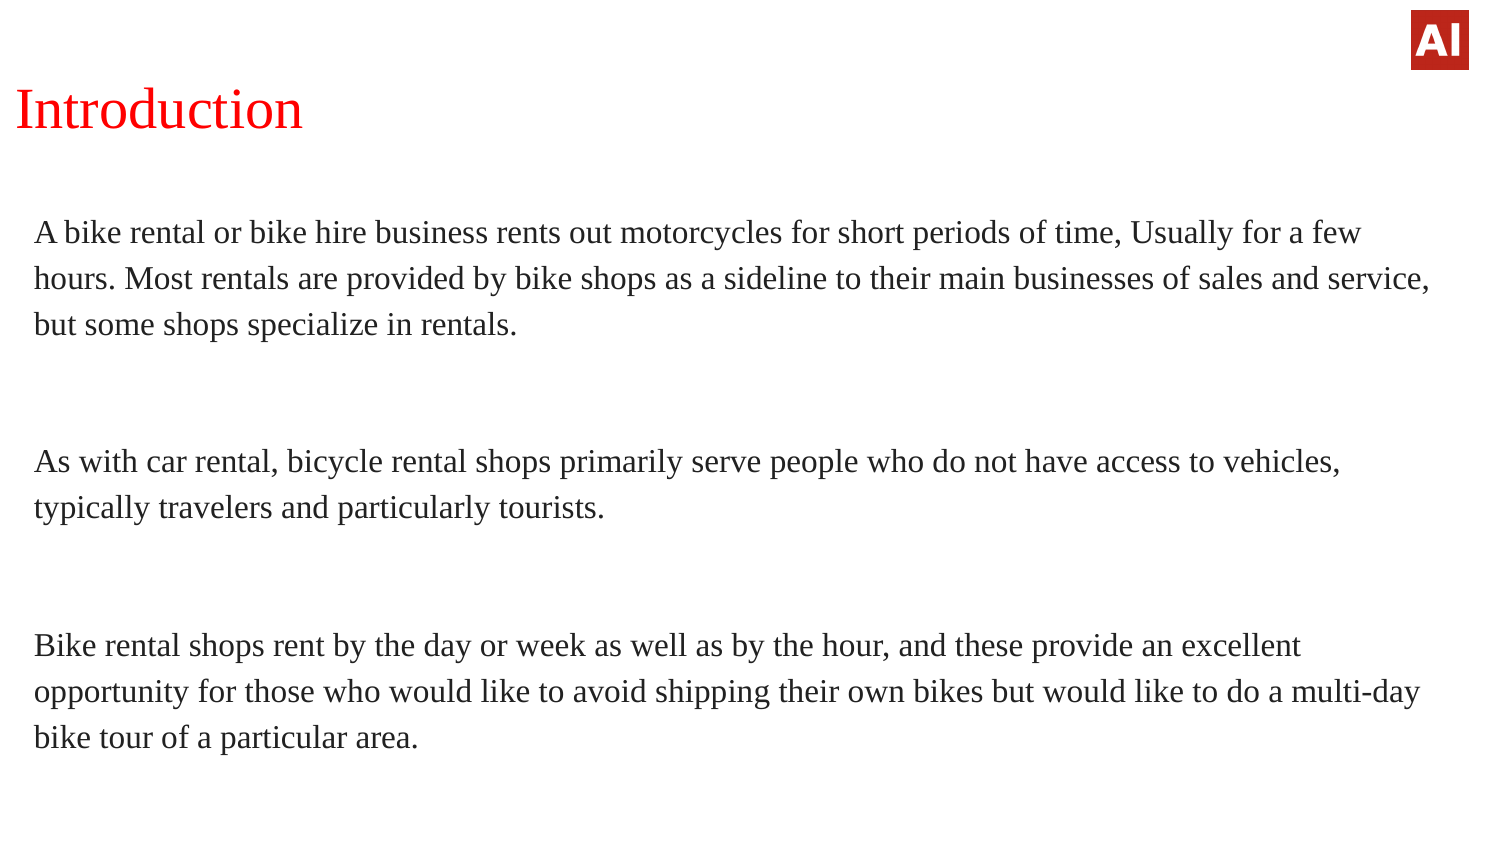

# Introduction
A bike rental or bike hire business rents out motorcycles for short periods of time, Usually for a few hours. Most rentals are provided by bike shops as a sideline to their main businesses of sales and service, but some shops specialize in rentals.

As with car rental, bicycle rental shops primarily serve people who do not have access to vehicles, typically travelers and particularly tourists.

Bike rental shops rent by the day or week as well as by the hour, and these provide an excellent opportunity for those who would like to avoid shipping their own bikes but would like to do a multi-day bike tour of a particular area.